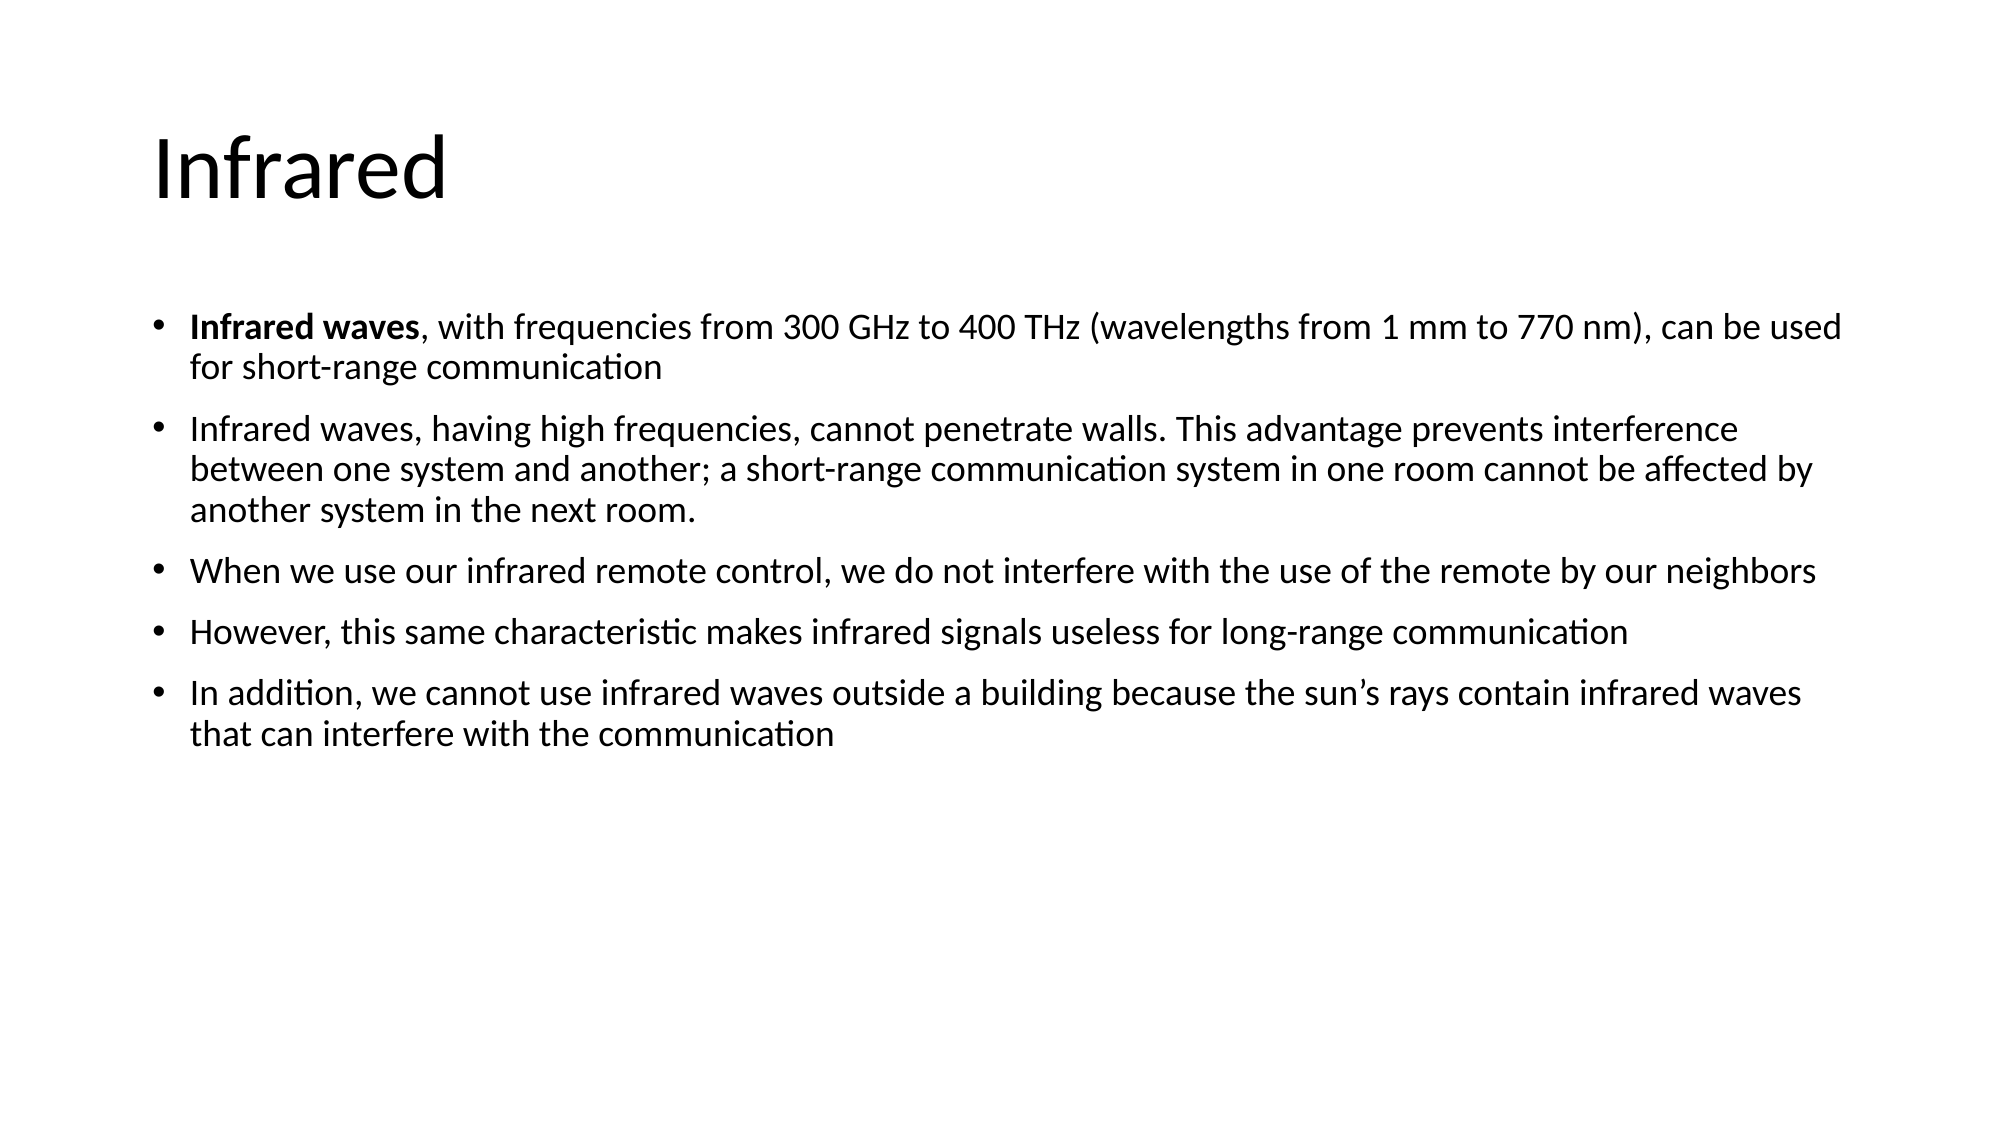

# Infrared
Infrared waves, with frequencies from 300 GHz to 400 THz (wavelengths from 1 mm to 770 nm), can be used for short-range communication
Infrared waves, having high frequencies, cannot penetrate walls. This advantage prevents interference between one system and another; a short-range communication system in one room cannot be affected by another system in the next room.
When we use our infrared remote control, we do not interfere with the use of the remote by our neighbors
However, this same characteristic makes infrared signals useless for long-range communication
In addition, we cannot use infrared waves outside a building because the sun’s rays contain infrared waves that can interfere with the communication